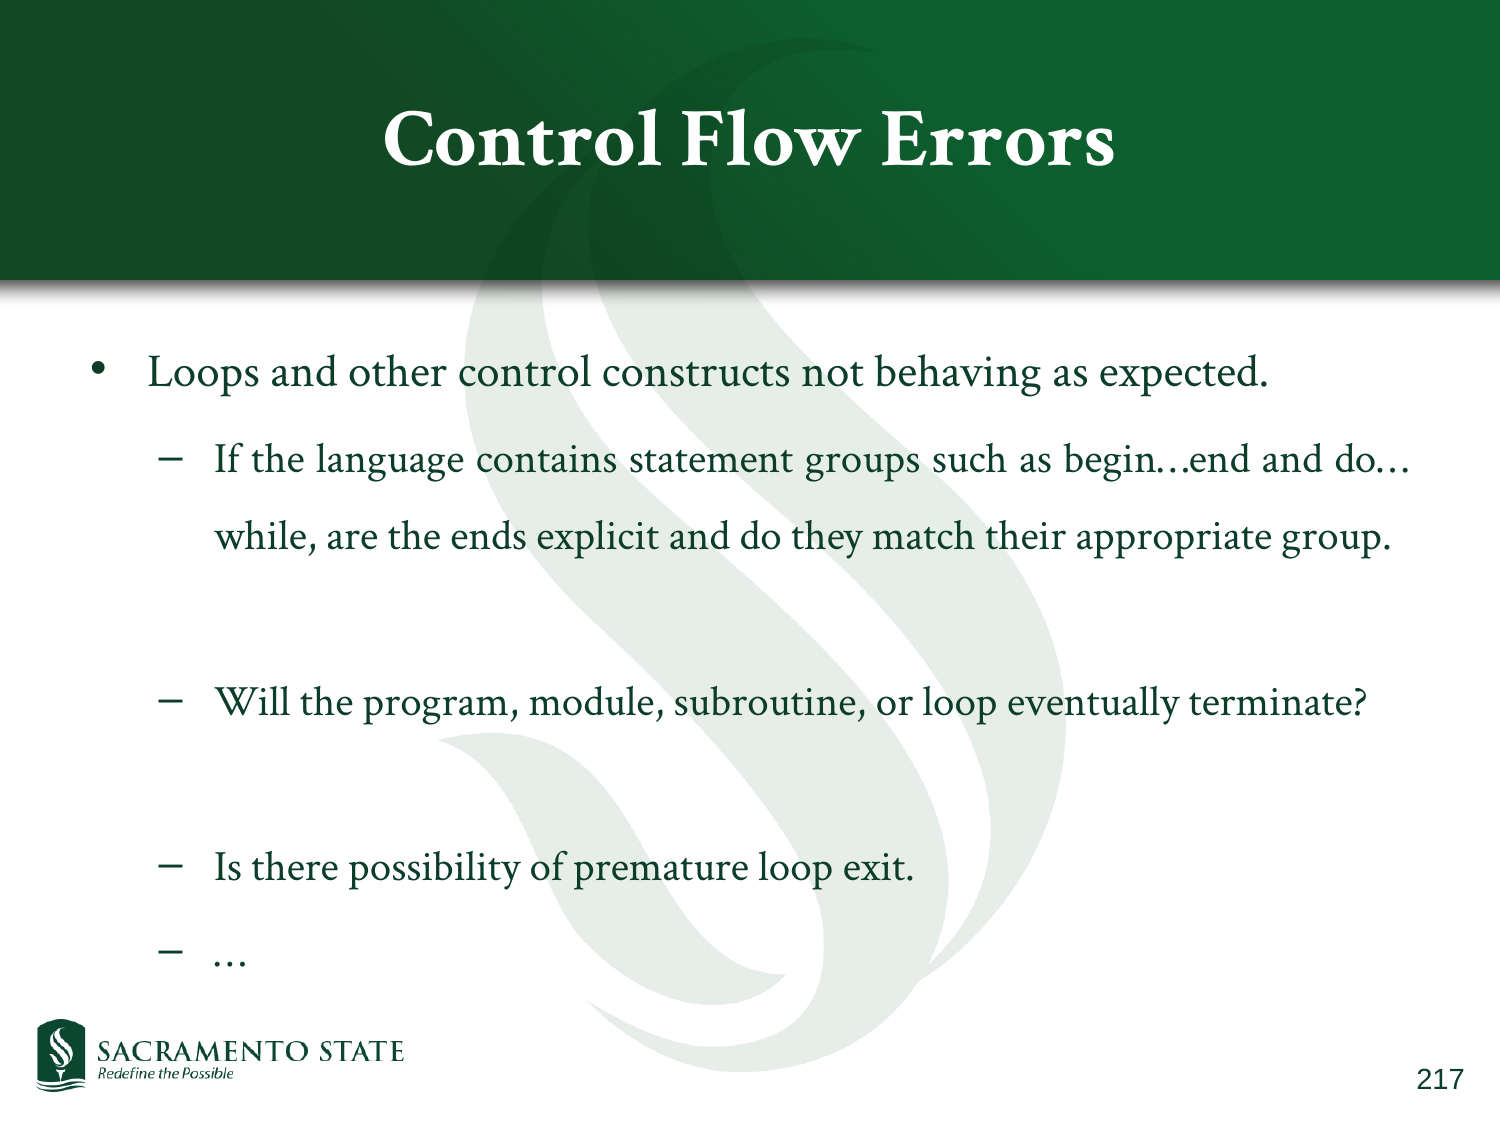

# Control Flow Errors
Loops and other control constructs not behaving as expected.
If the language contains statement groups such as begin…end and do…while, are the ends explicit and do they match their appropriate group.

Will the program, module, subroutine, or loop eventually terminate?

Is there possibility of premature loop exit.
…
217